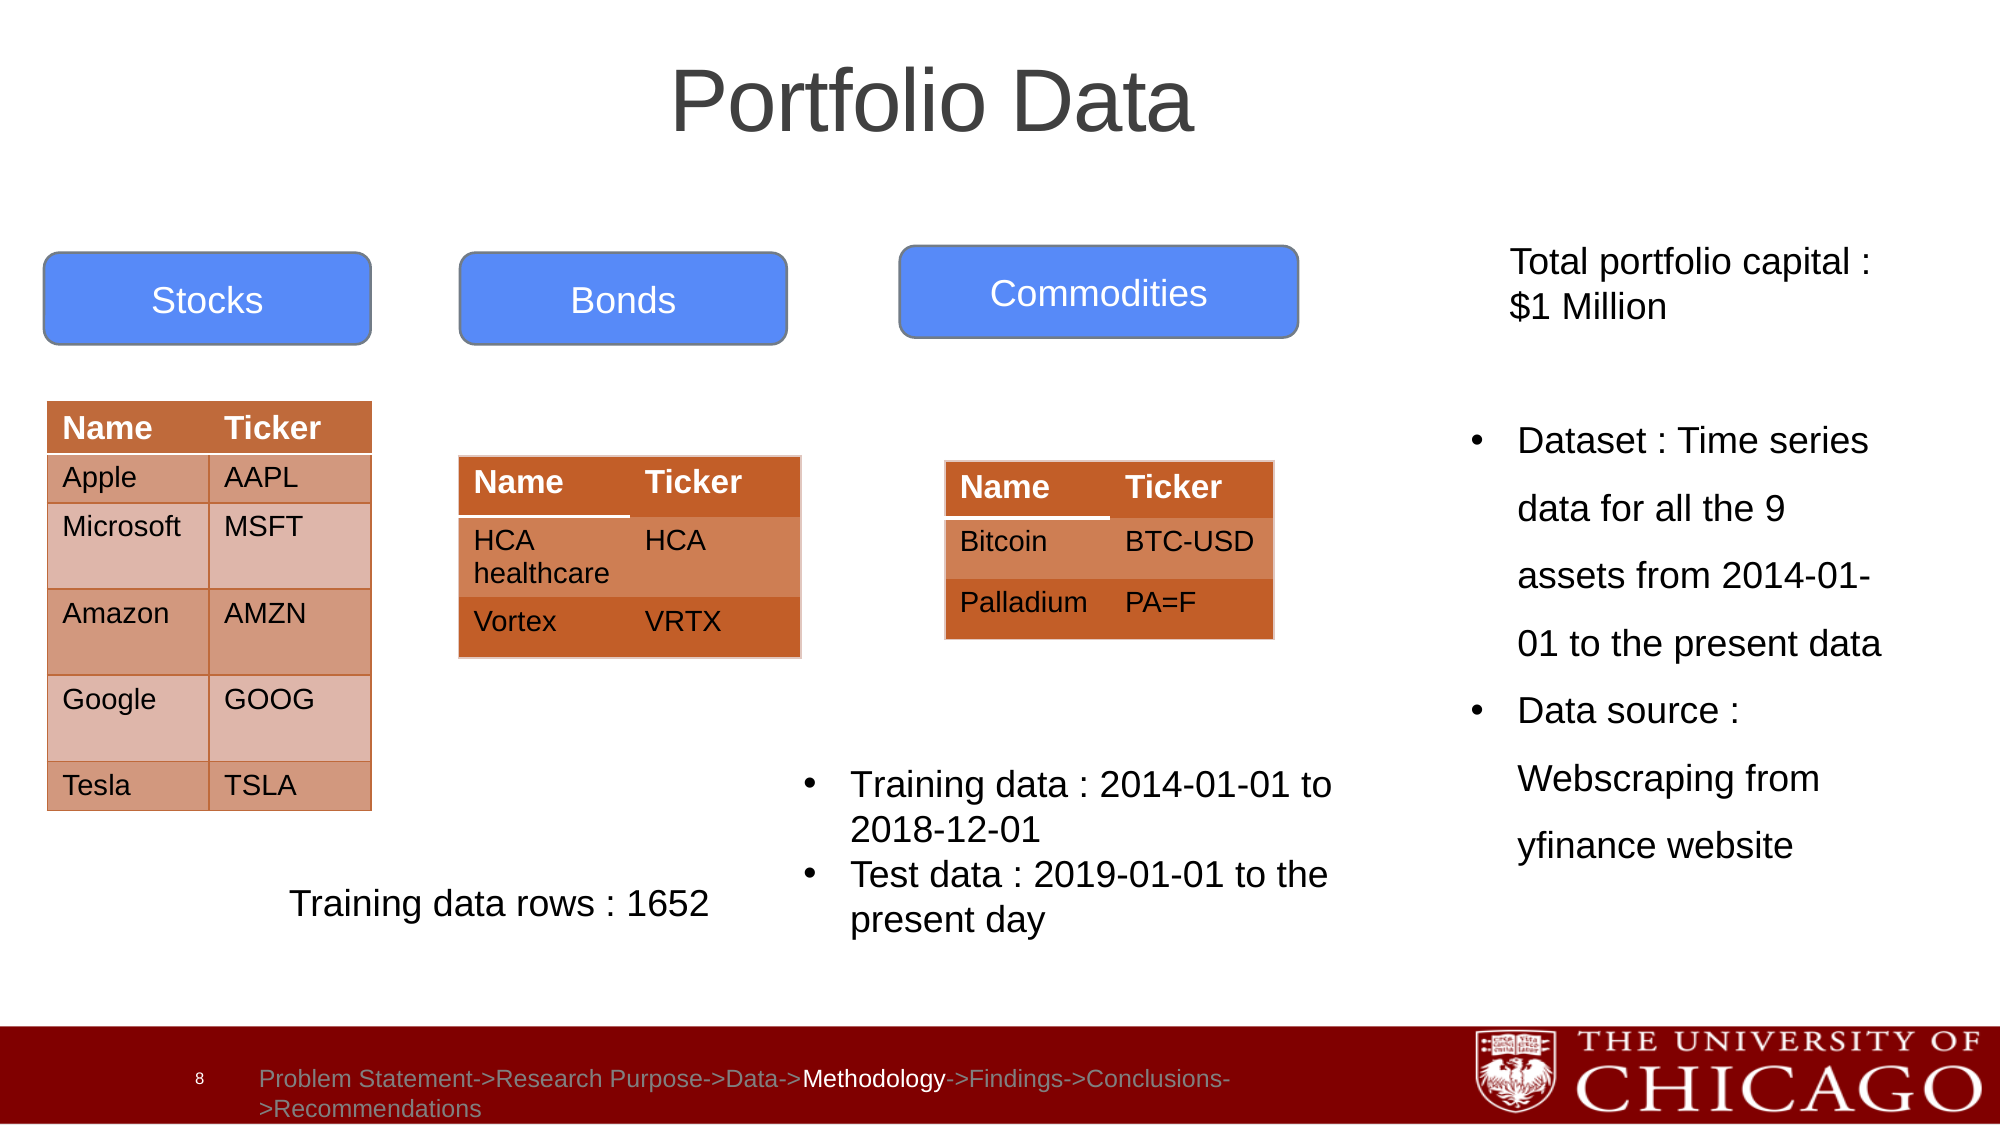

# Portfolio Data
Total portfolio capital : $1 Million
Commodities
Stocks
Bonds
Dataset : Time series data for all the 9 assets from 2014-01-01 to the present data
Data source : Webscraping from yfinance website
| Name | Ticker |
| --- | --- |
| Apple | AAPL |
| Microsoft | MSFT |
| Amazon | AMZN |
| Google | GOOG |
| Tesla | TSLA |
| Name | Ticker |
| --- | --- |
| HCA healthcare | HCA |
| Vortex | VRTX |
| Name | Ticker |
| --- | --- |
| Bitcoin | BTC-USD |
| Palladium | PA=F |
Training data : 2014-01-01 to 2018-12-01
Test data : 2019-01-01 to the present day
Training data rows : 1652
8
Problem Statement->Research Purpose->Data->Methodology->Findings->Conclusions->Recommendations​